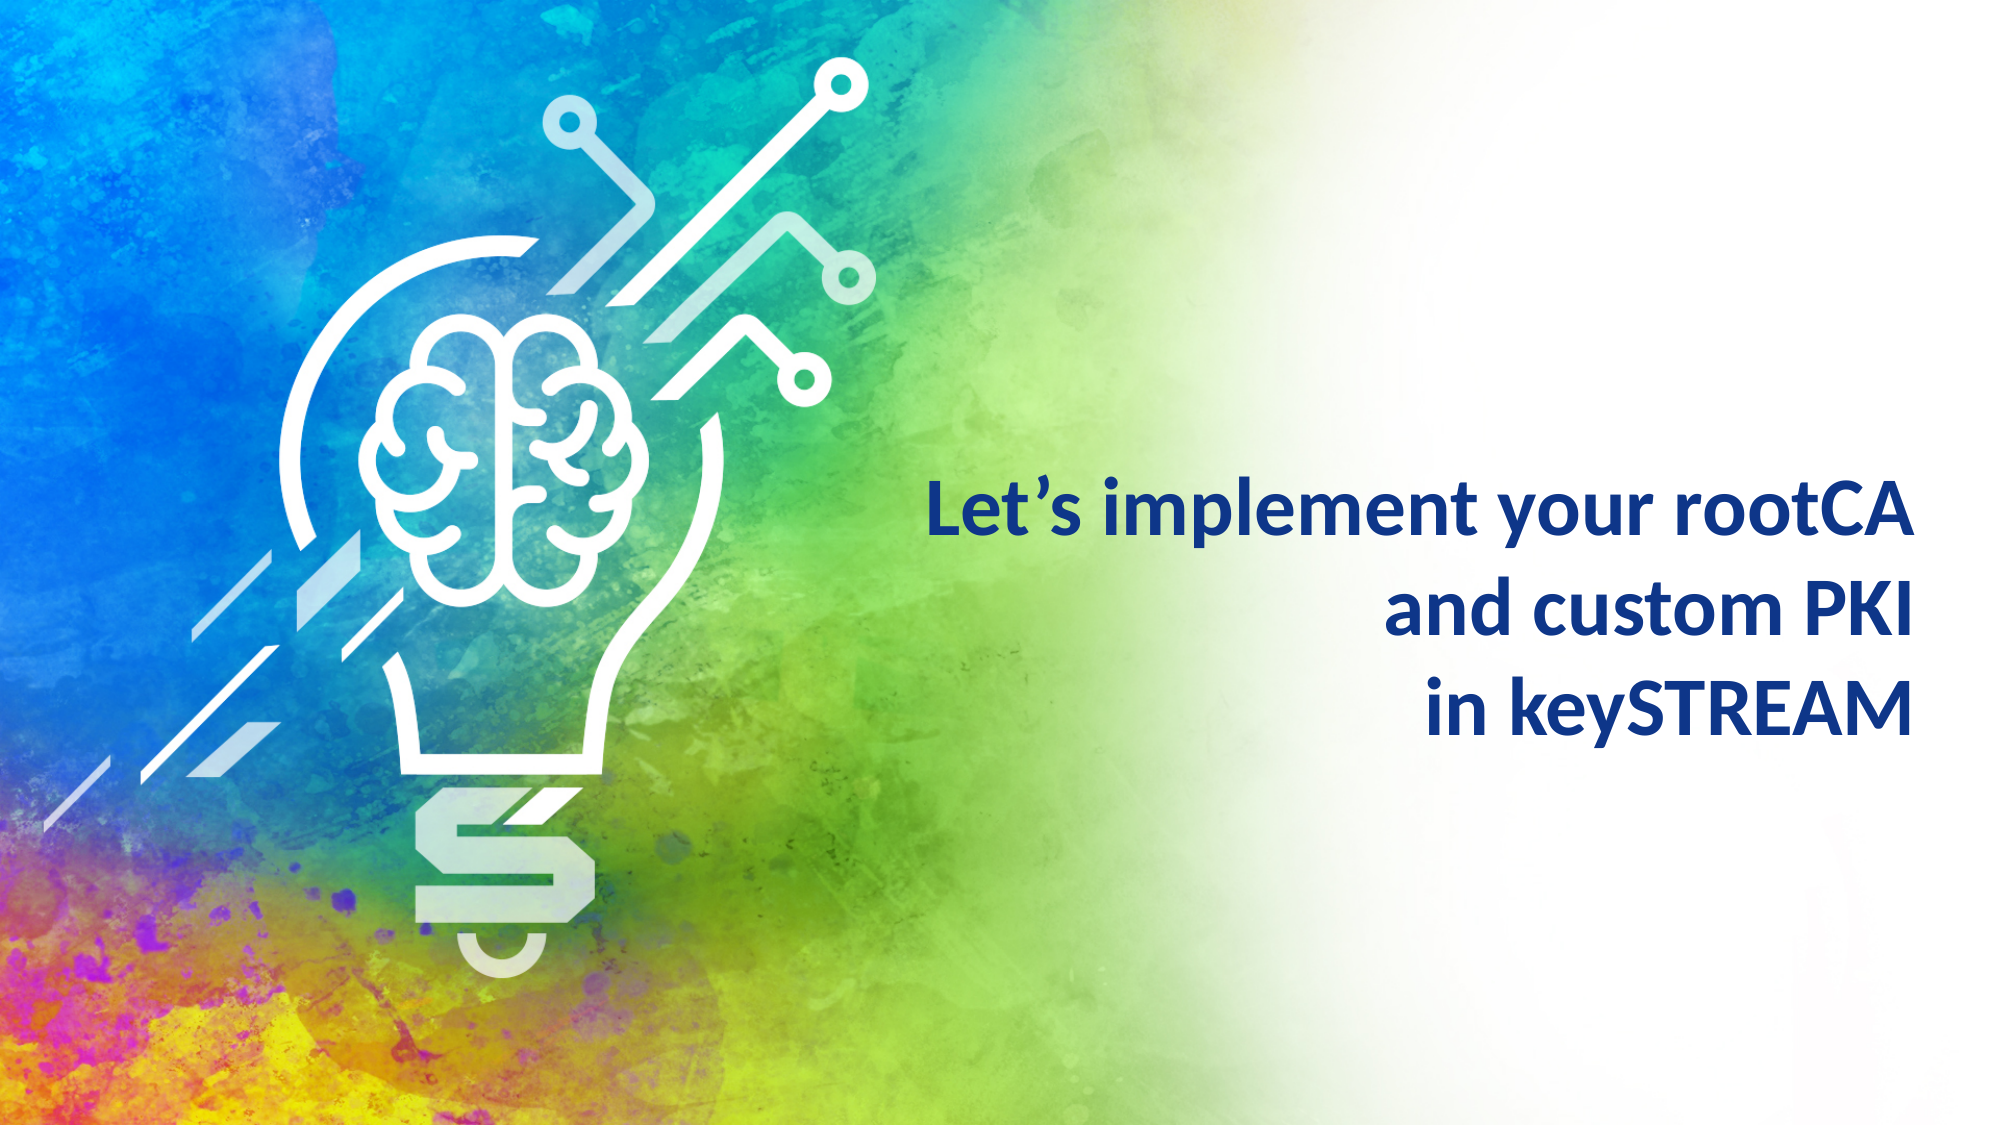

# Let’s implement your rootCA and custom PKI in keySTREAM